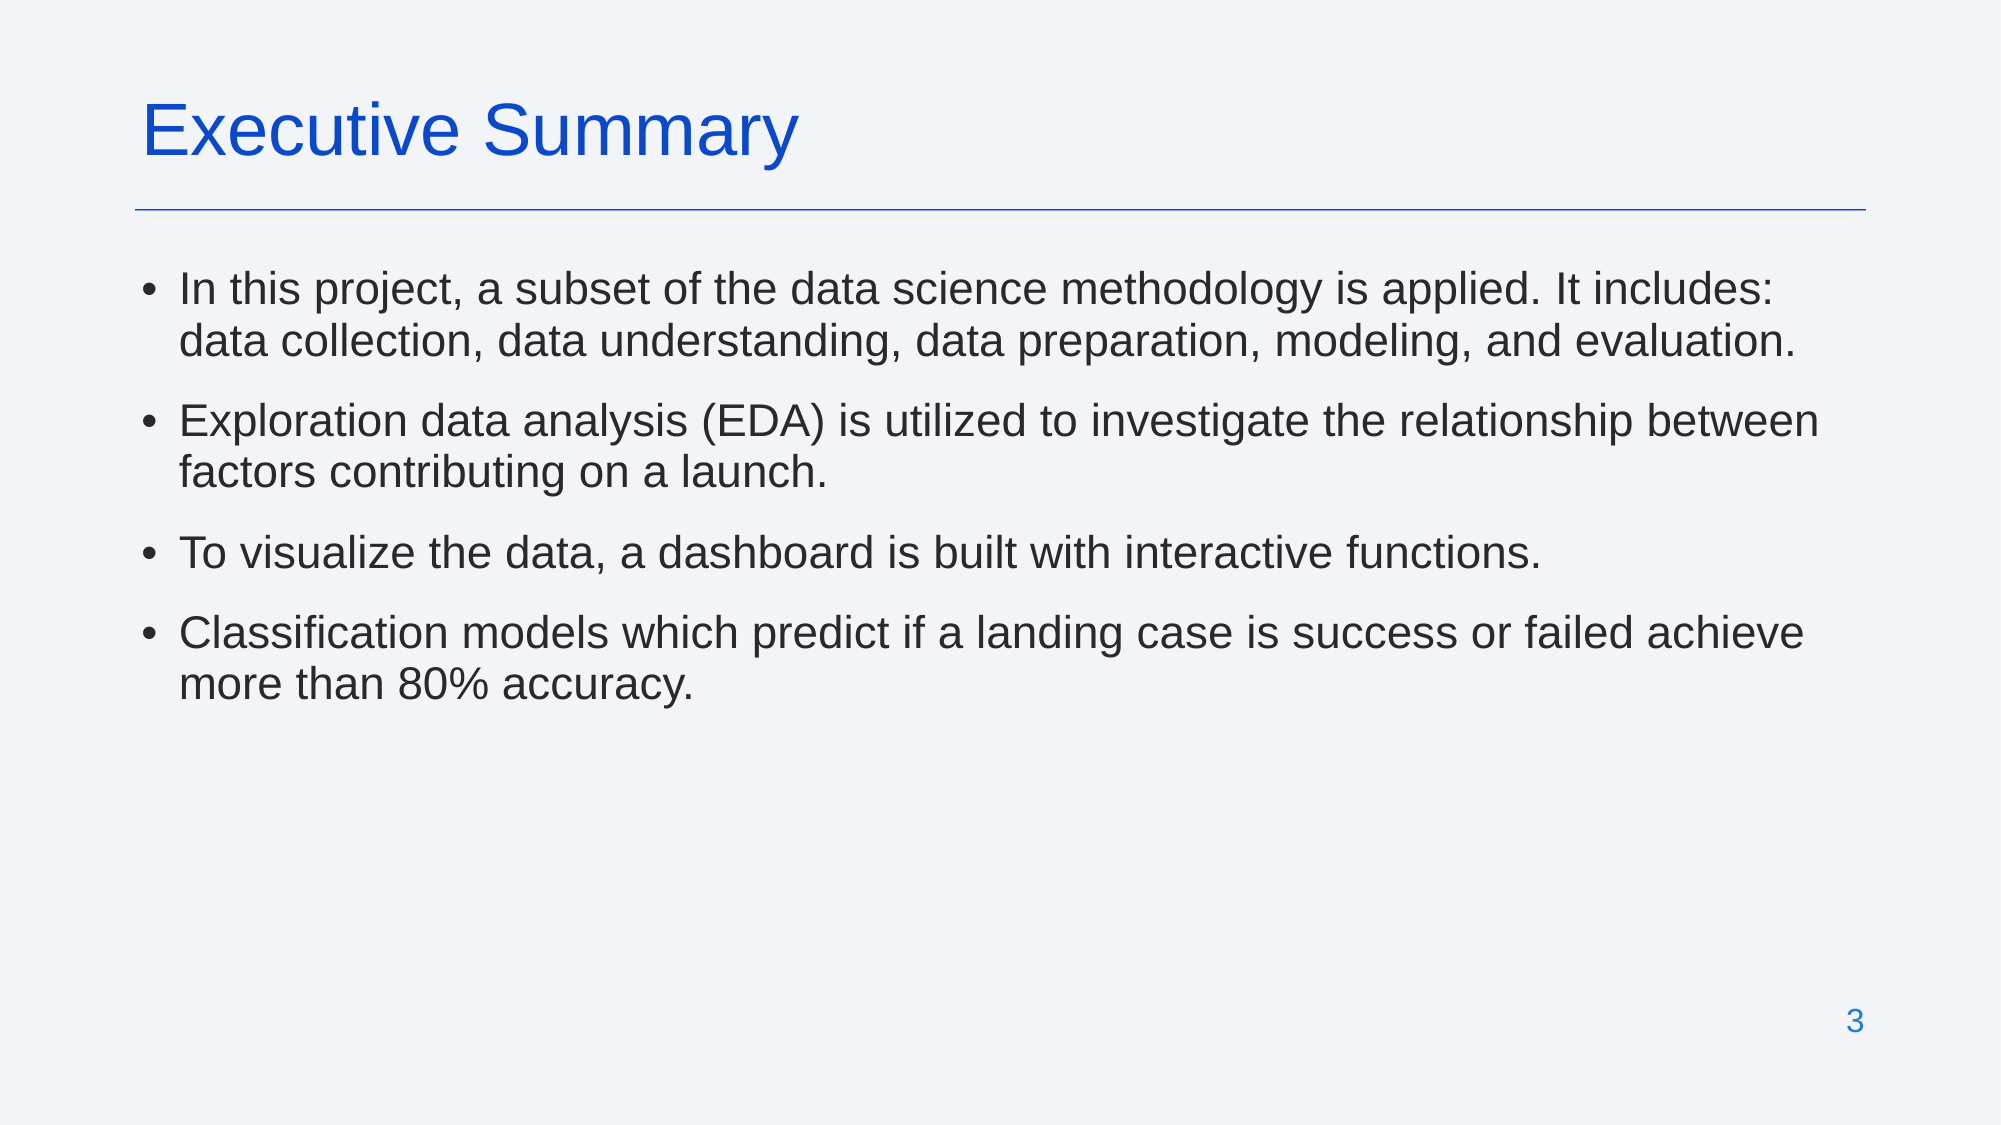

Executive Summary
In this project, a subset of the data science methodology is applied. It includes: data collection, data understanding, data preparation, modeling, and evaluation.
Exploration data analysis (EDA) is utilized to investigate the relationship between factors contributing on a launch.
To visualize the data, a dashboard is built with interactive functions.
Classification models which predict if a landing case is success or failed achieve more than 80% accuracy.
3